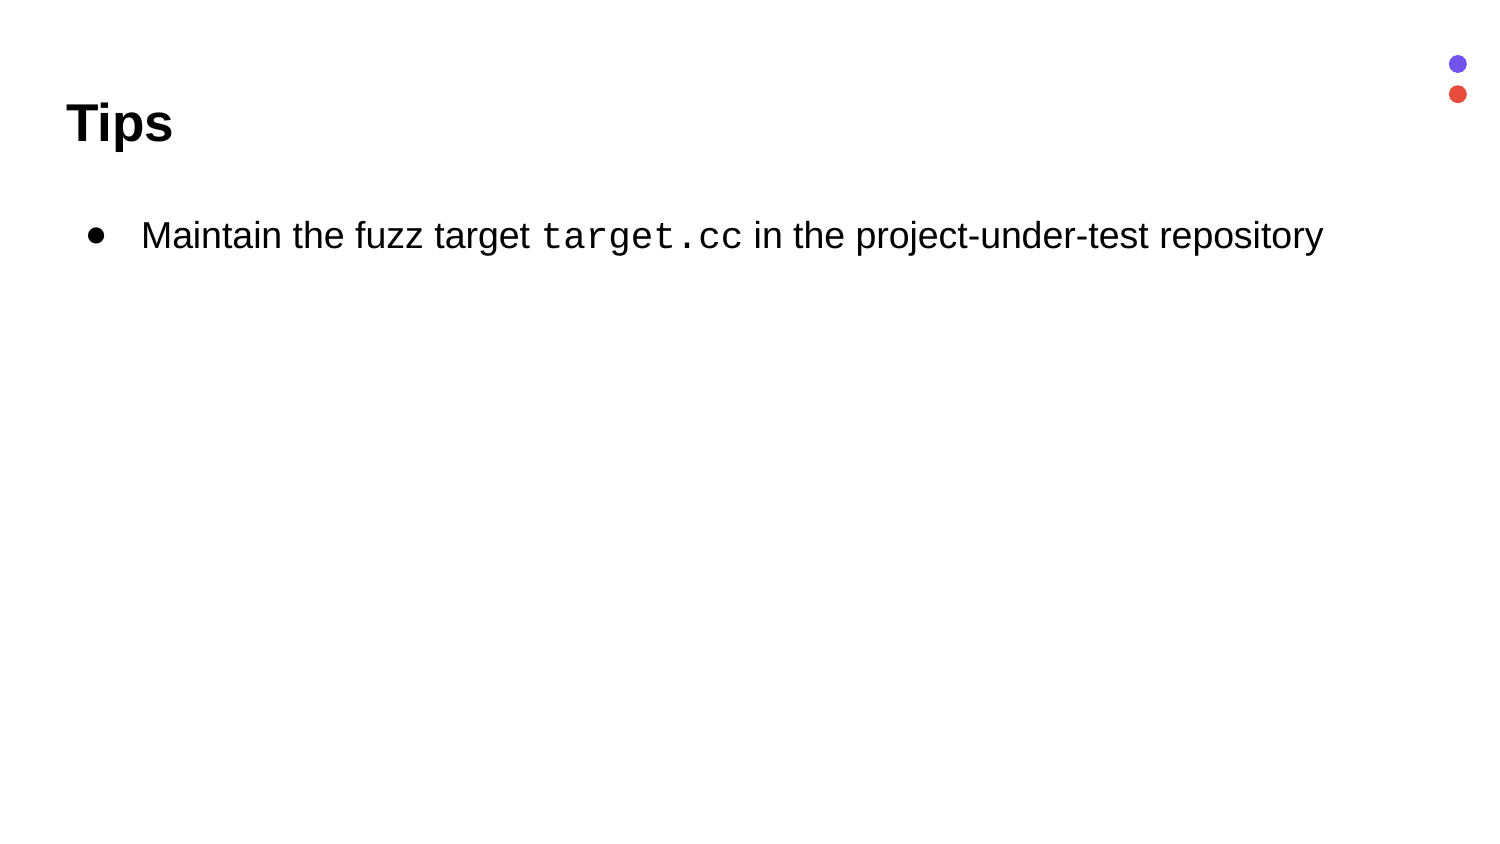

# Tips

Maintain the fuzz target target.cc in the project-under-test repository